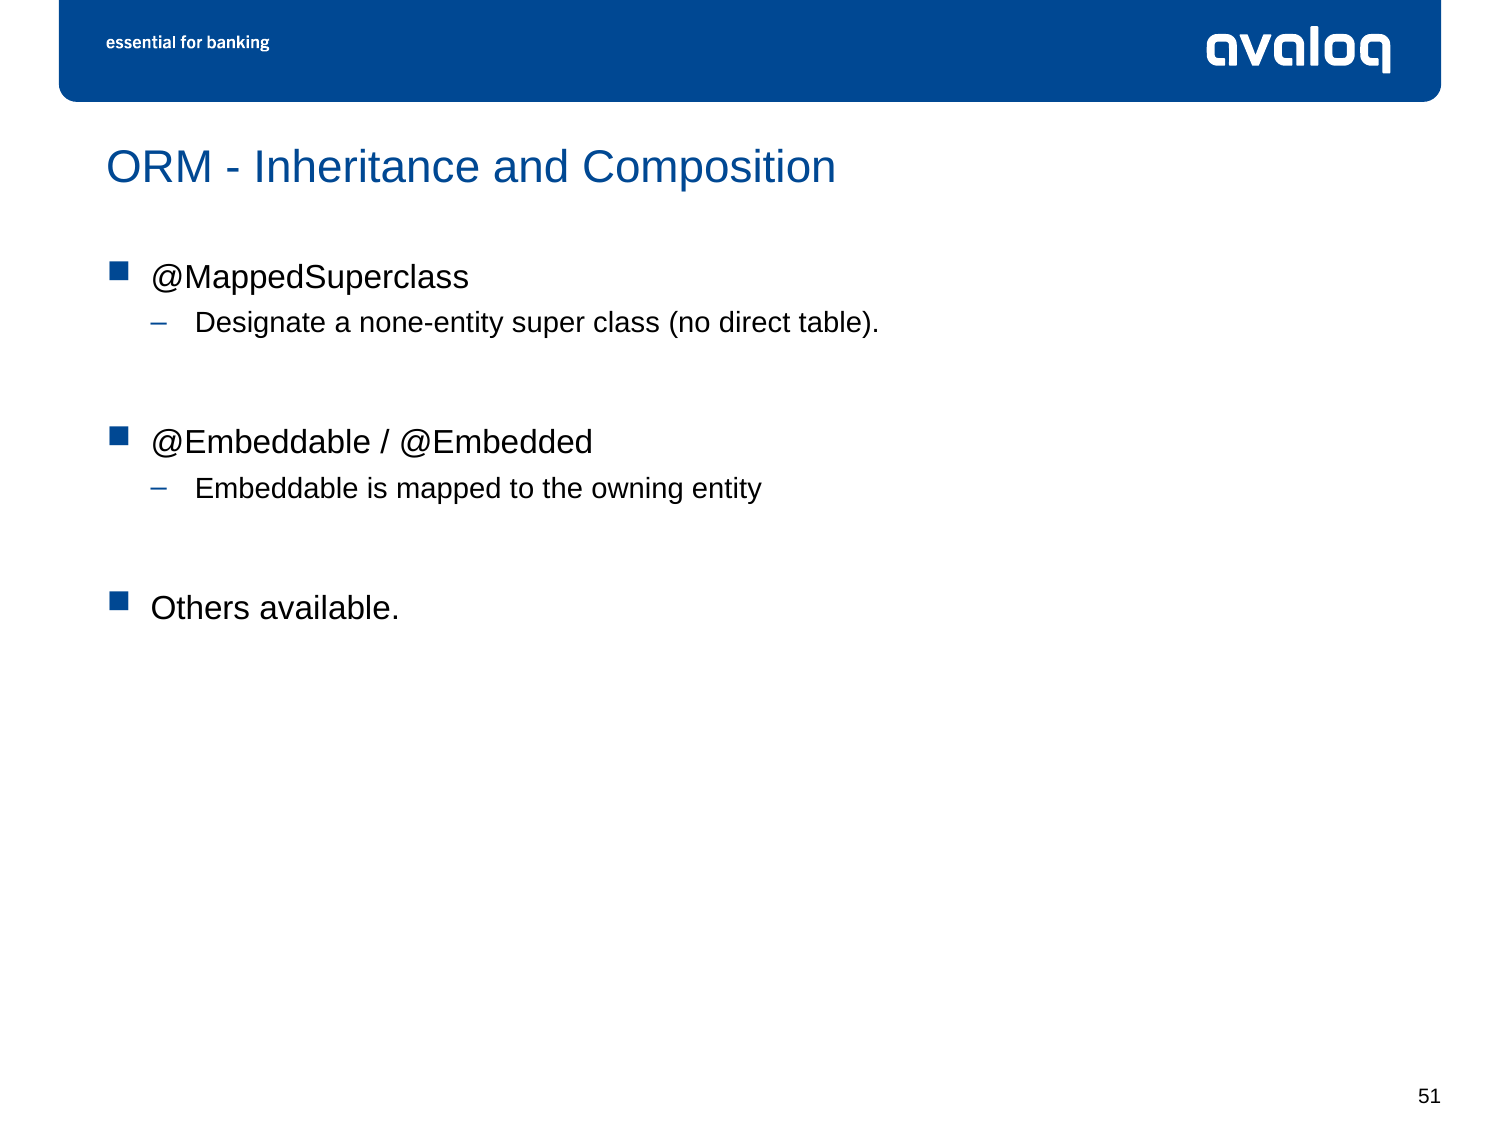

# ORM - Inheritance and Composition
@MappedSuperclass
Designate a none-entity super class (no direct table).

@Embeddable / @Embedded
Embeddable is mapped to the owning entity

Others available.
51